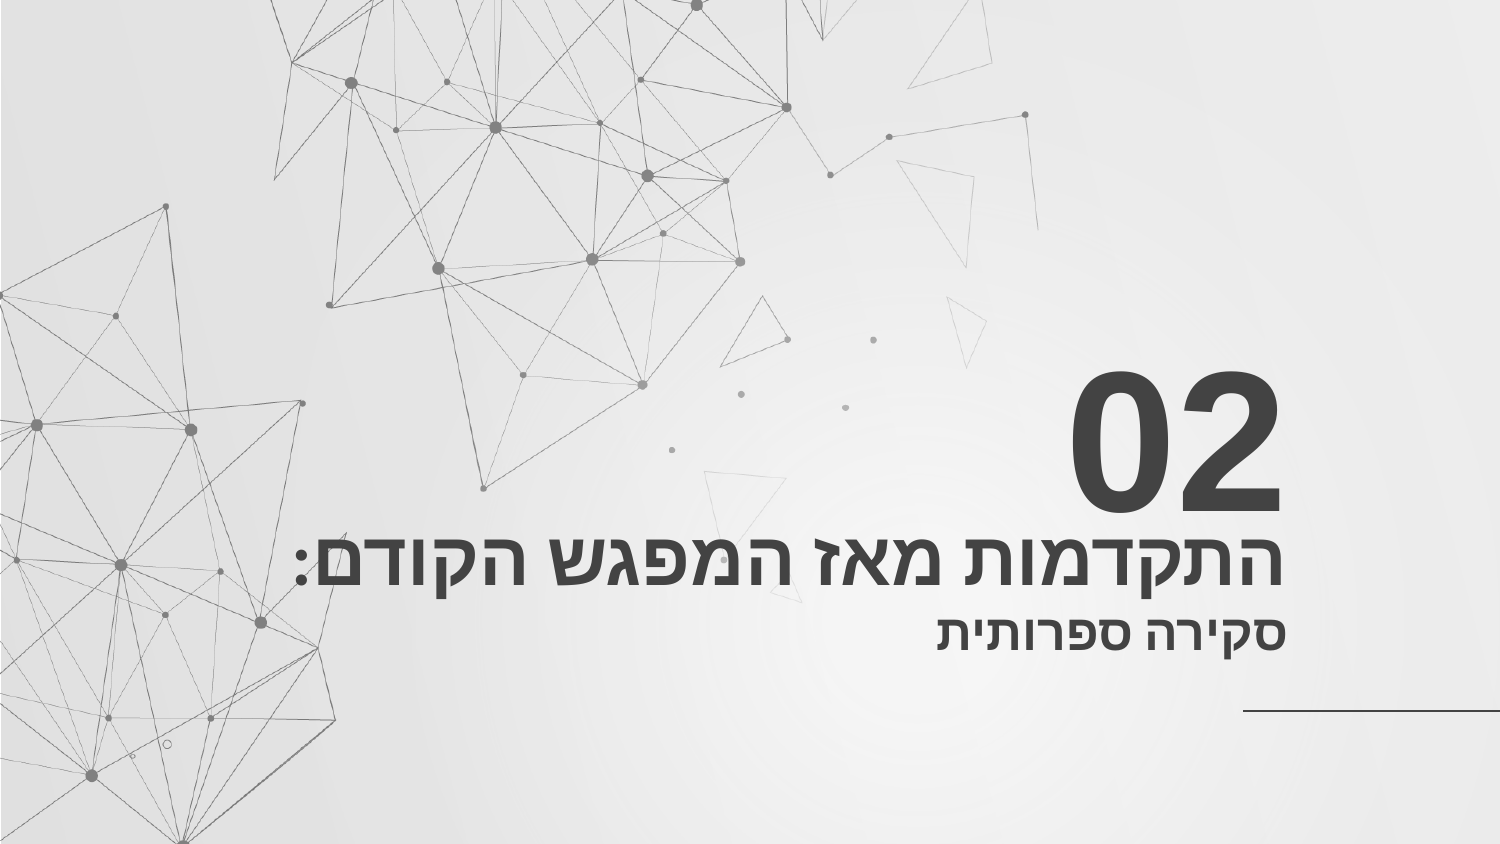

02
# התקדמות מאז המפגש הקודם: סקירה ספרותית